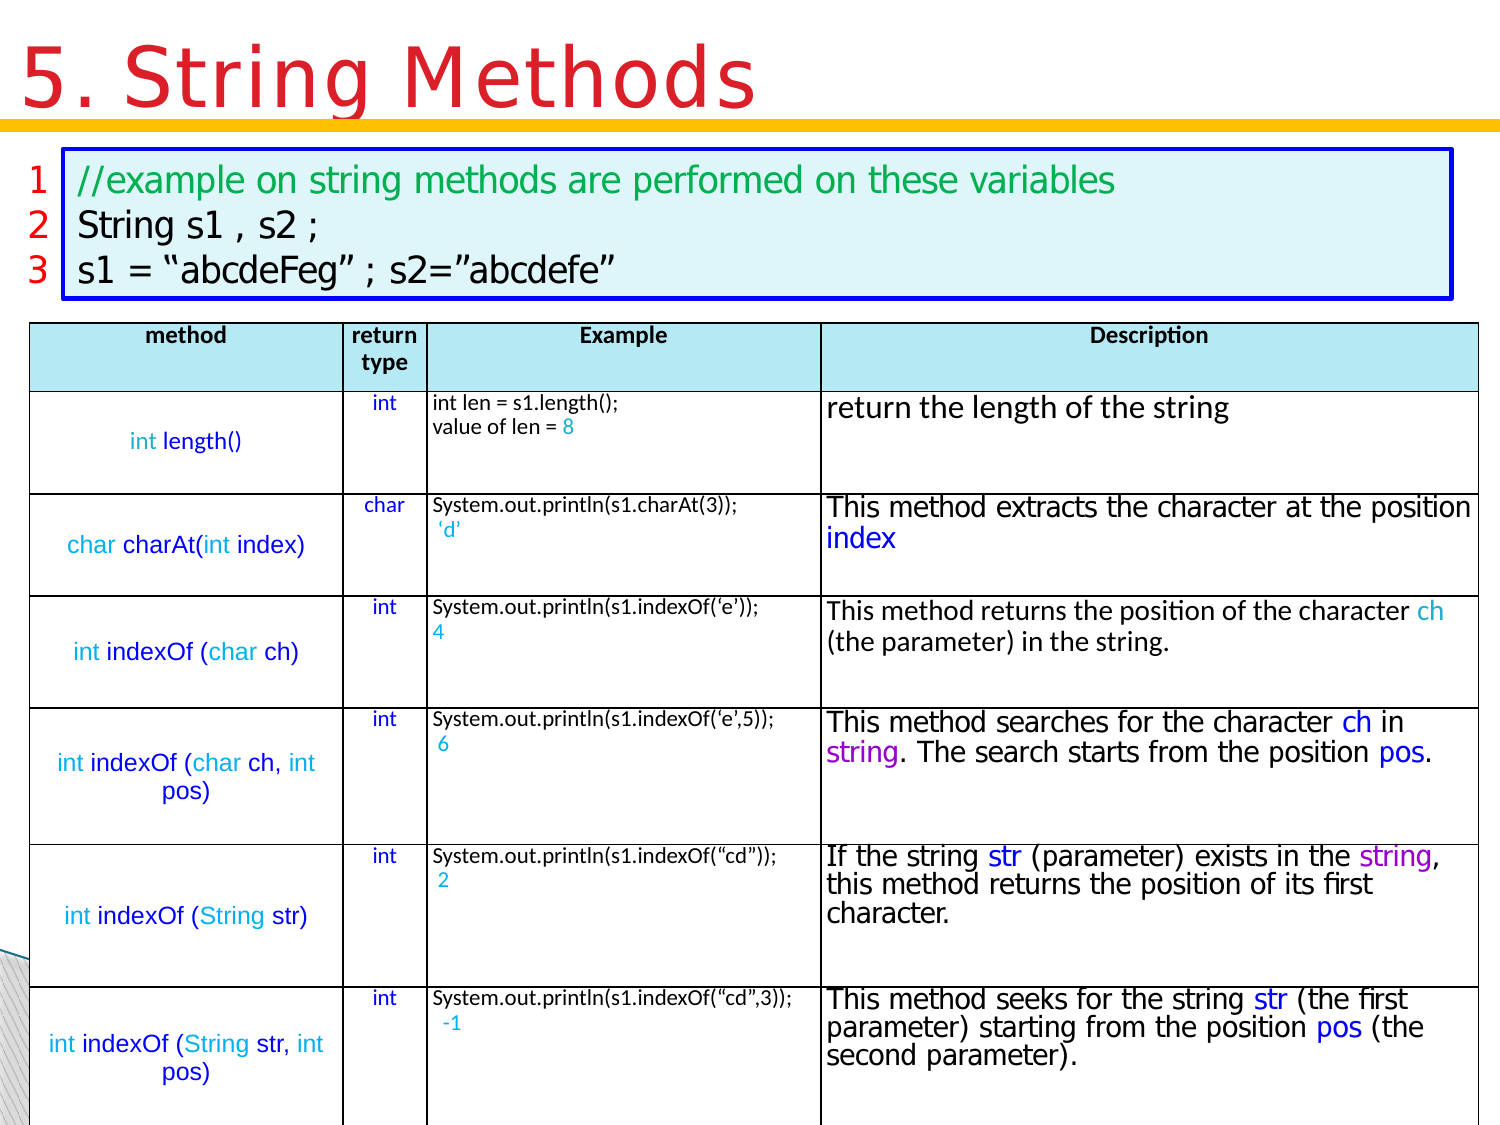

# 5. String Methods
1
2
3
//example on string methods are performed on these variables
String s1 , s2 ;
s1 = “abcdeFeg” ; s2=”abcdefe”
| method | return type | Example | Description |
| --- | --- | --- | --- |
| int length() | int | int len = s1.length(); value of len = 8 | return the length of the string |
| char charAt(int index) | char | System.out.println(s1.charAt(3)); ‘d’ | This method extracts the character at the position index |
| int indexOf (char ch) | int | System.out.println(s1.indexOf(‘e’)); 4 | This method returns the position of the character ch (the parameter) in the string. |
| int indexOf (char ch, int pos) | int | System.out.println(s1.indexOf(‘e’,5)); 6 | This method searches for the character ch in string. The search starts from the position pos. |
| int indexOf (String str) | int | System.out.println(s1.indexOf(“cd”)); 2 | If the string str (parameter) exists in the string, this method returns the position of its first character. |
| int indexOf (String str, int pos) | int | System.out.println(s1.indexOf(“cd”,3)); -1 | This method seeks for the string str (the first parameter) starting from the position pos (the second parameter). |
164